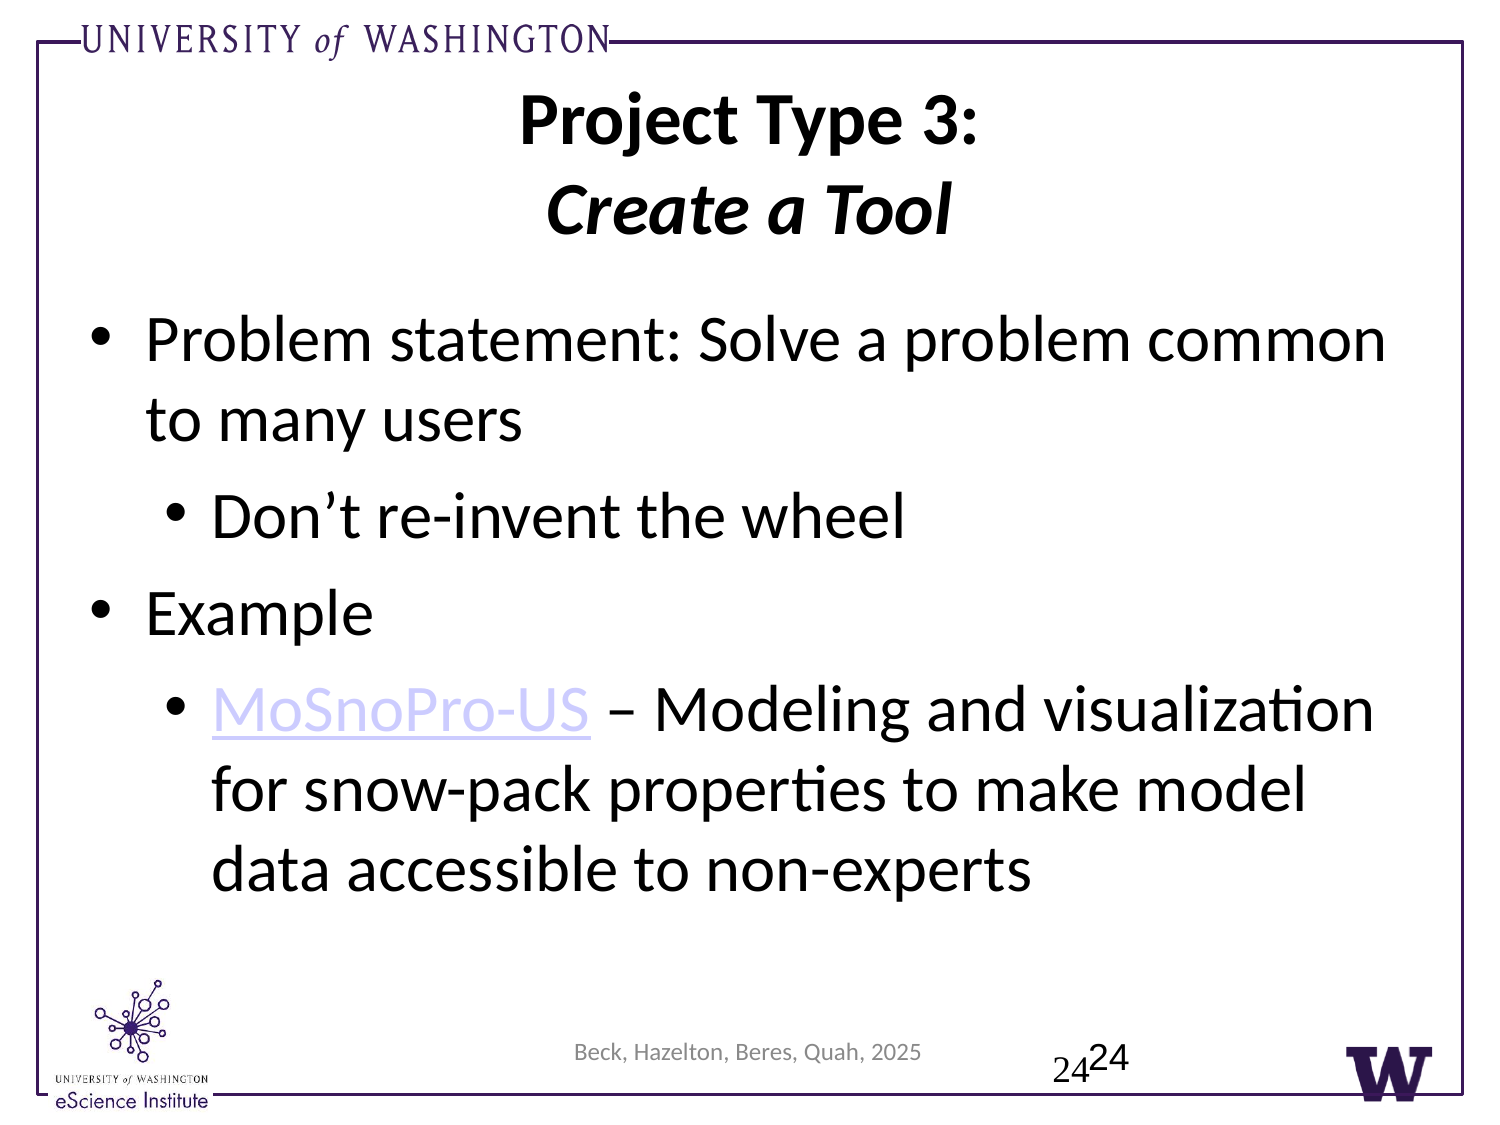

Project Type 3:
Create a Tool
Problem statement: Solve a problem common to many users
Don’t re-invent the wheel
Example
MoSnoPro-US – Modeling and visualization for snow-pack properties to make model data accessible to non-experts
24
Beck, Hazelton, Beres, Quah, 2025
24